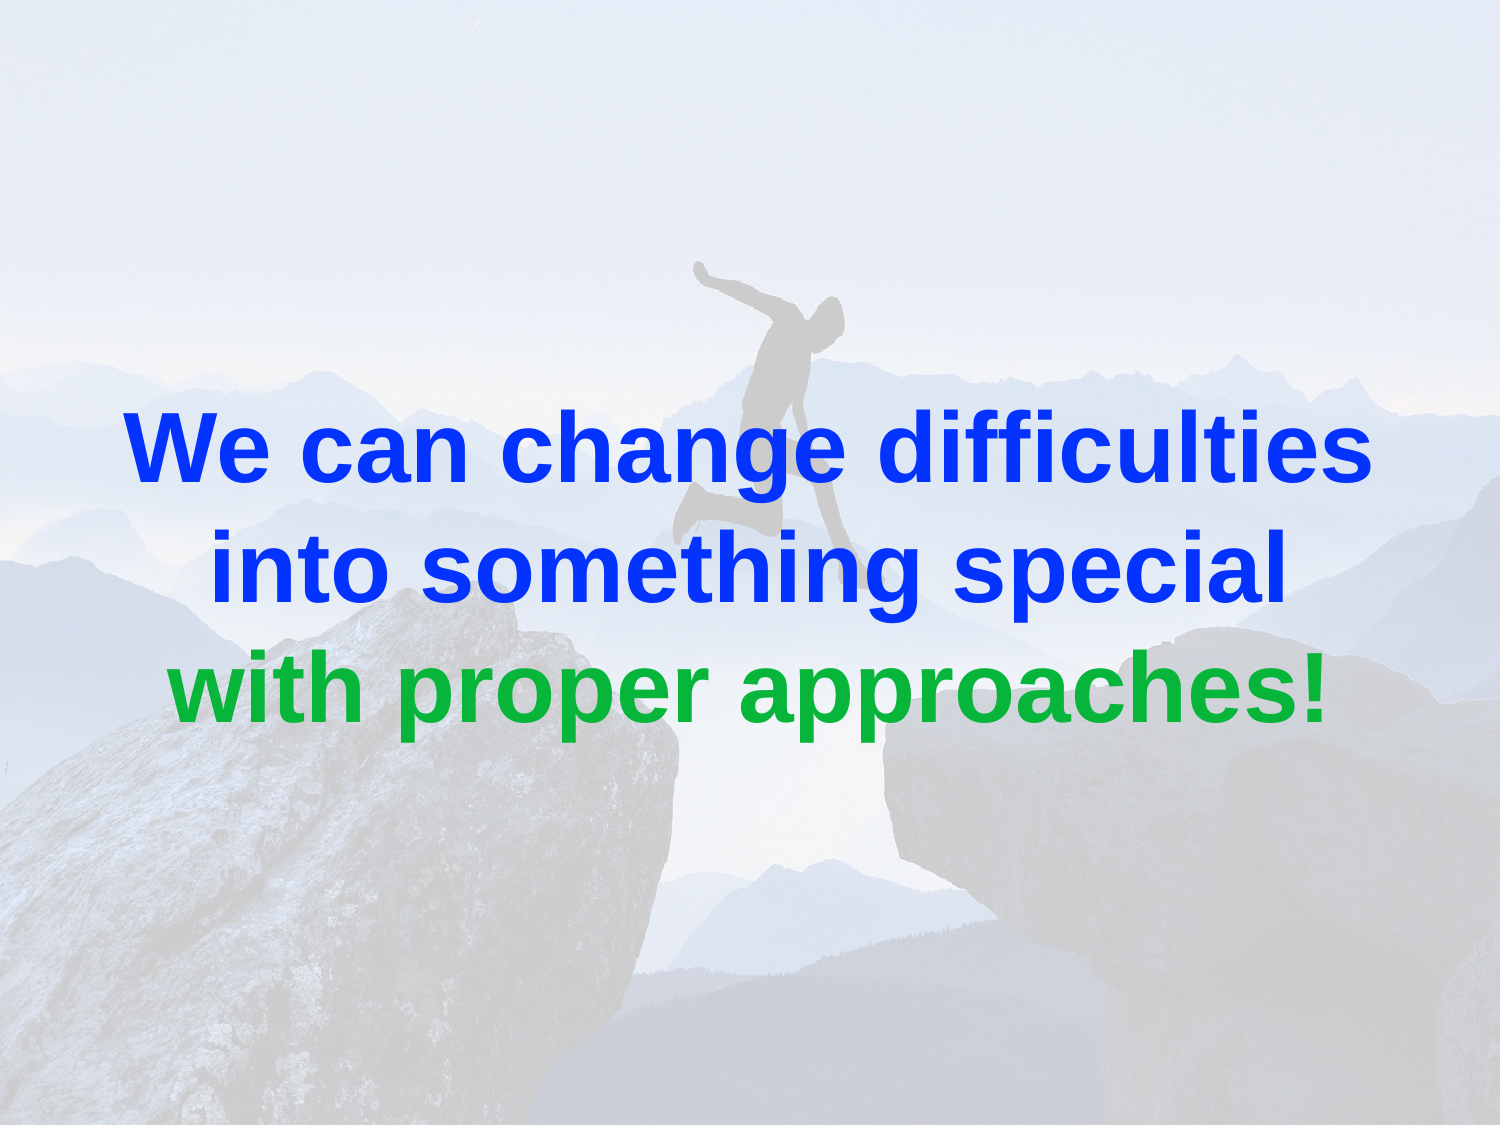

# We can change difficulties into something special with proper approaches!